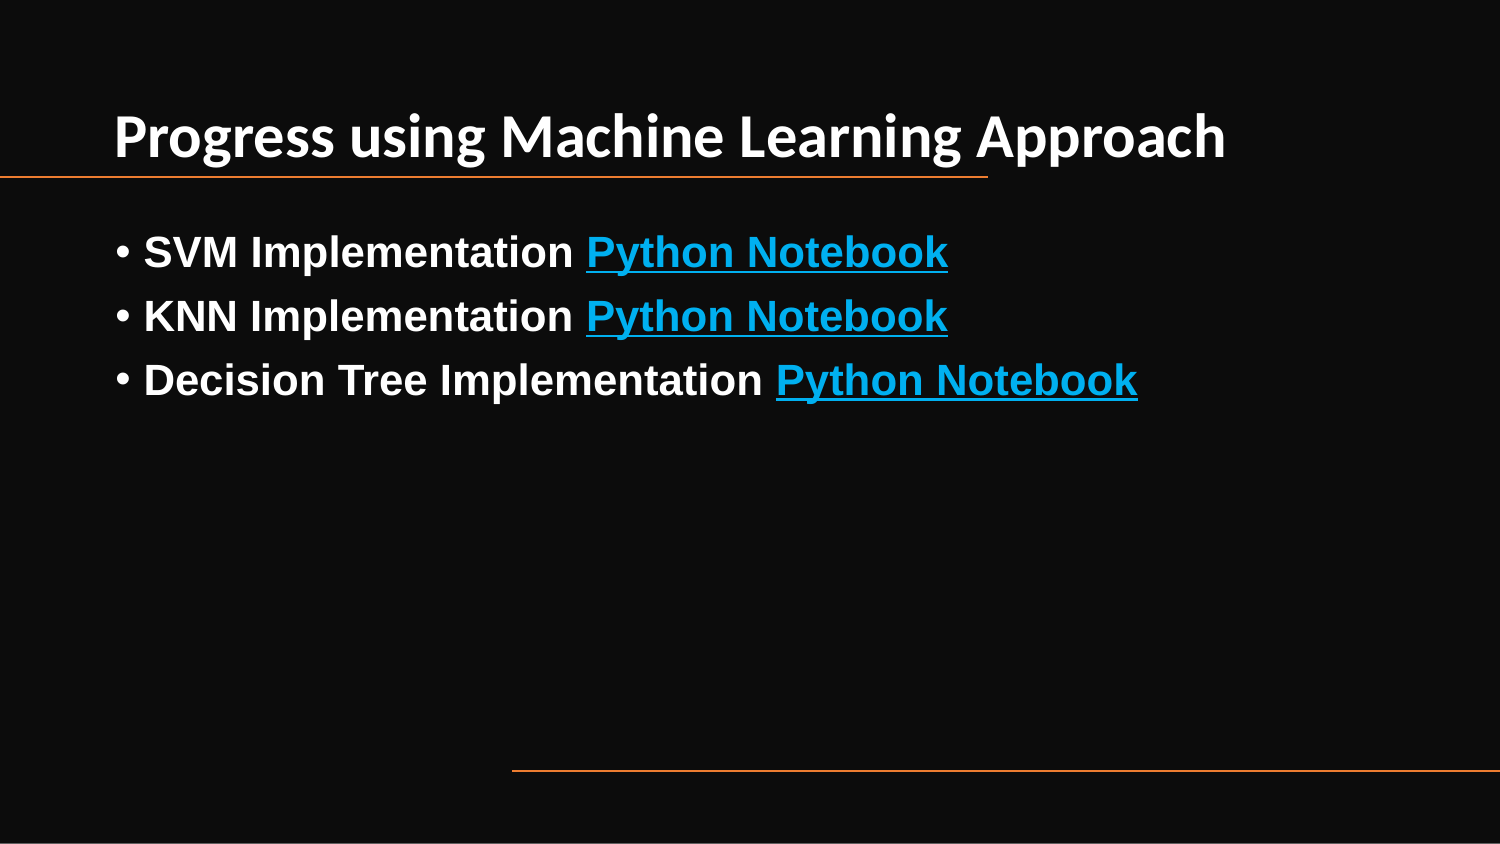

# Progress using Machine Learning Approach
SVM Implementation Python Notebook
KNN Implementation Python Notebook
Decision Tree Implementation Python Notebook